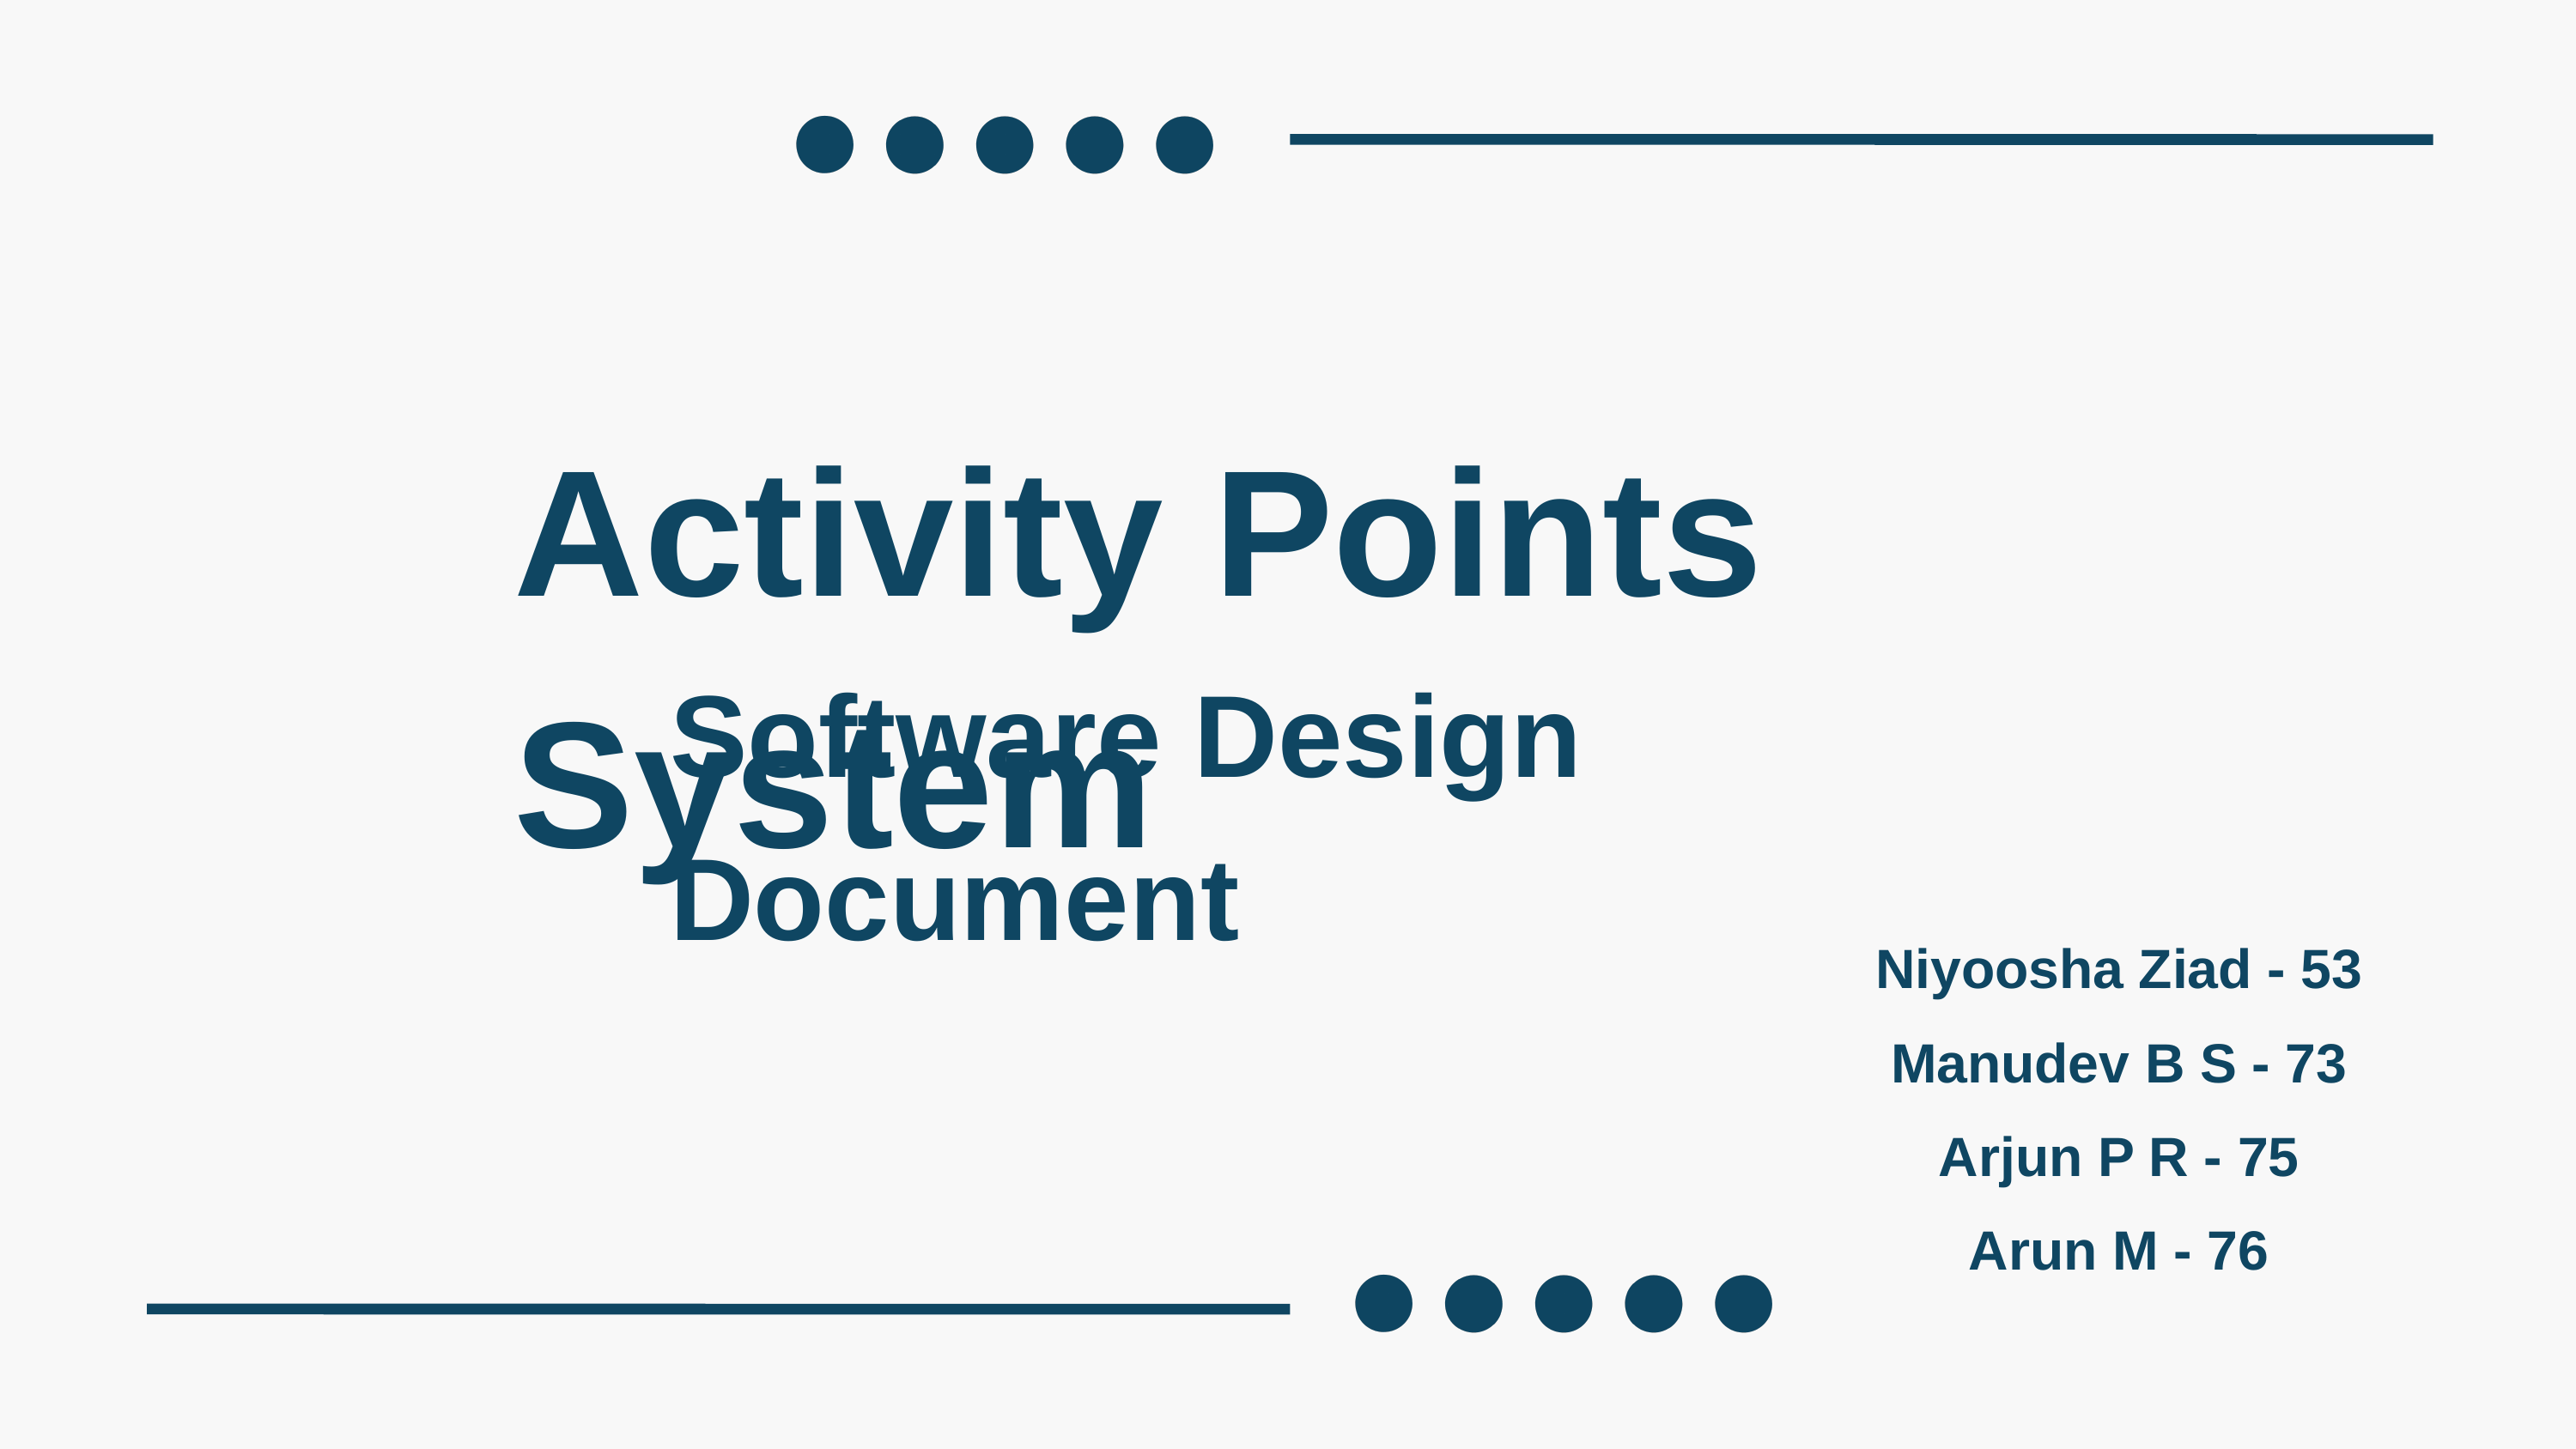

Activity Points System
Software Design Document
Niyoosha Ziad - 53
Manudev B S - 73
Arjun P R - 75
Arun M - 76